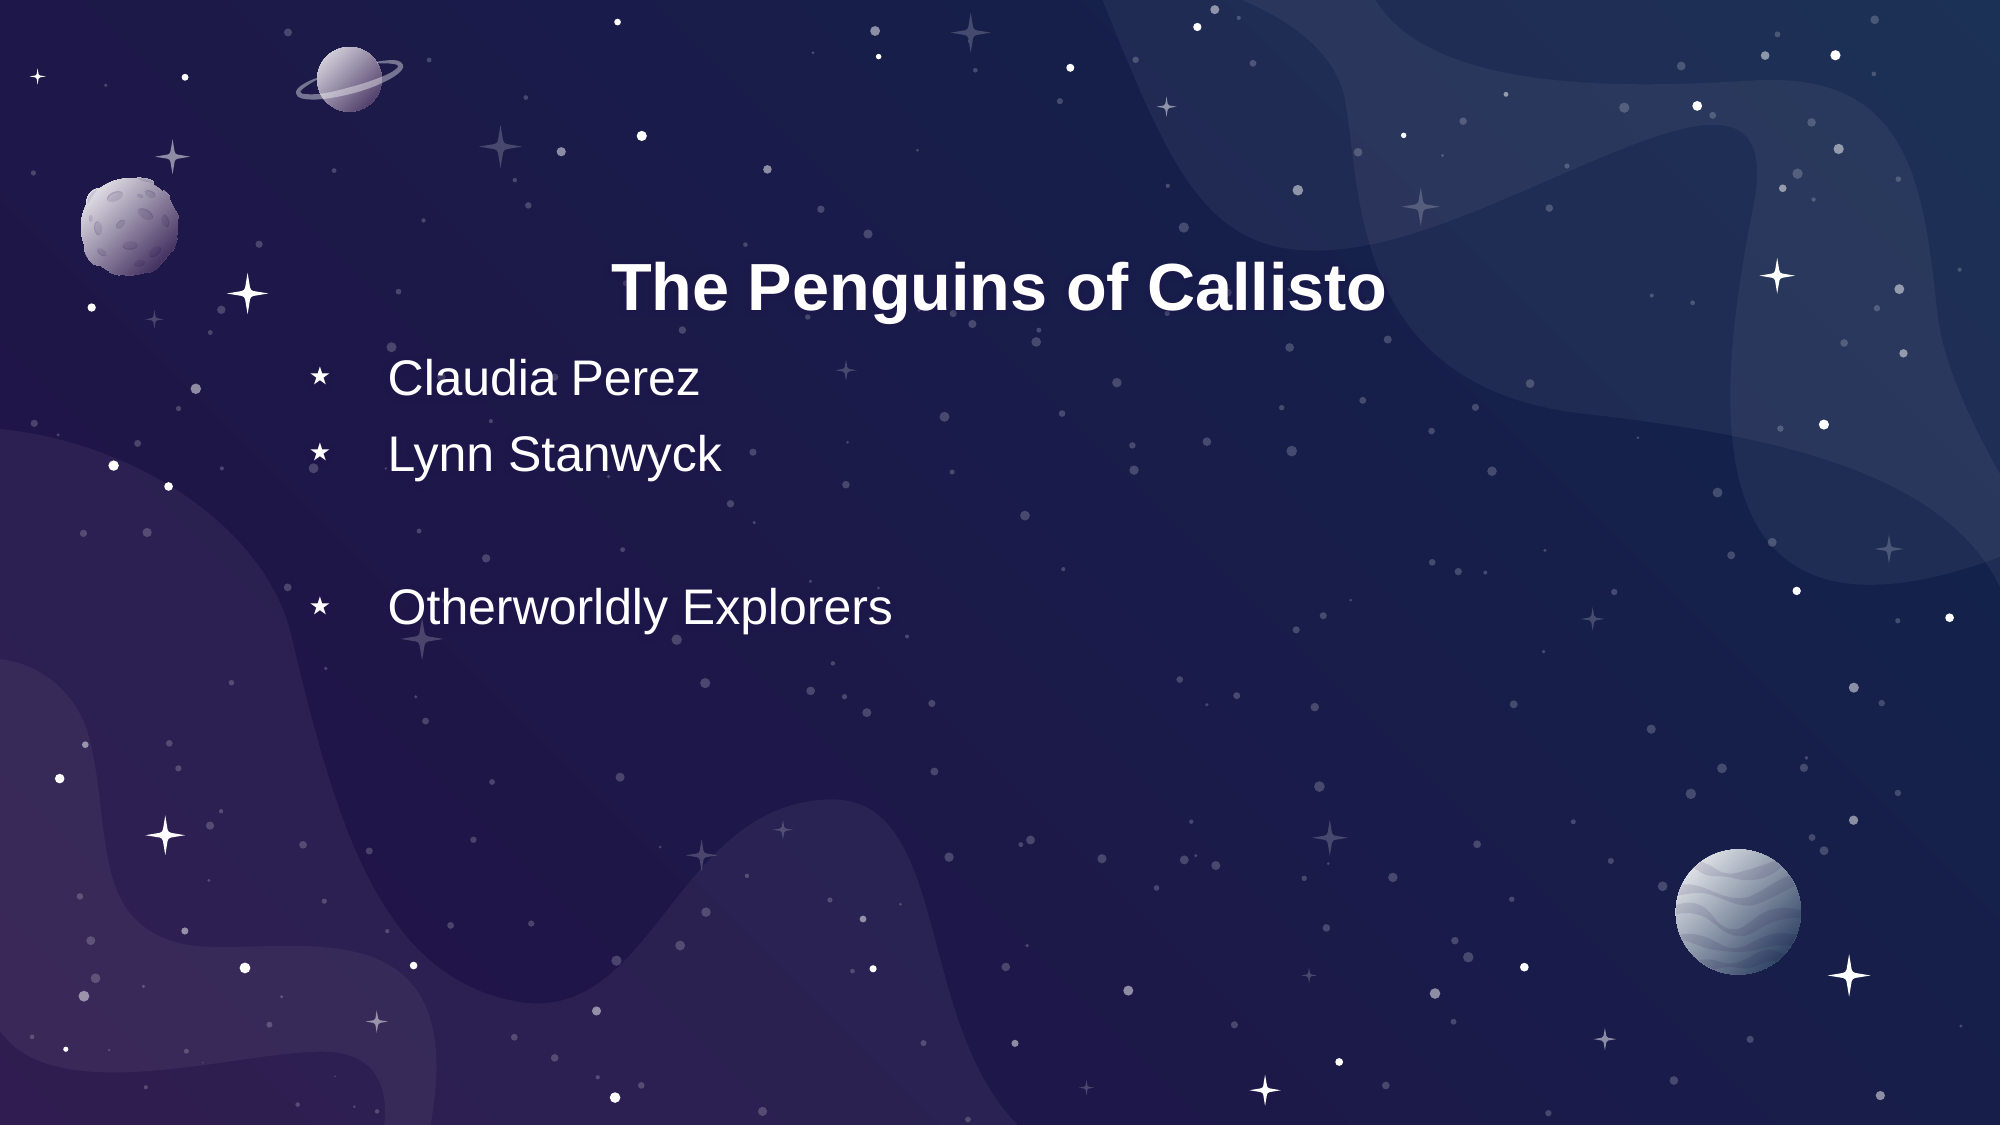

# The Penguins of Callisto
Claudia Perez
Lynn Stanwyck

Otherworldly Explorers